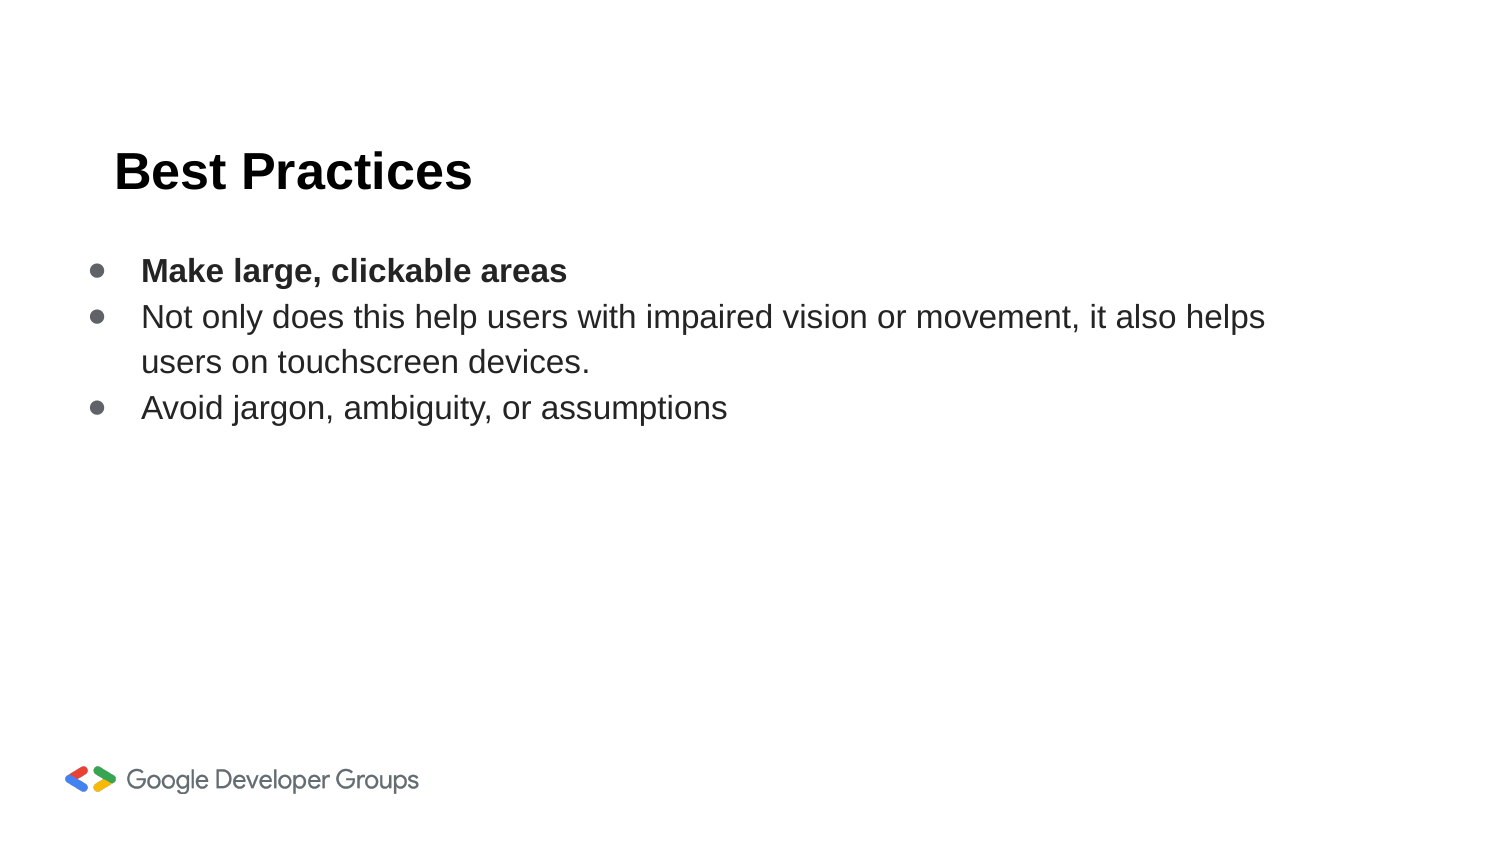

# Best Practices
Make large, clickable areas
Not only does this help users with impaired vision or movement, it also helps users on touchscreen devices.
Avoid jargon, ambiguity, or assumptions